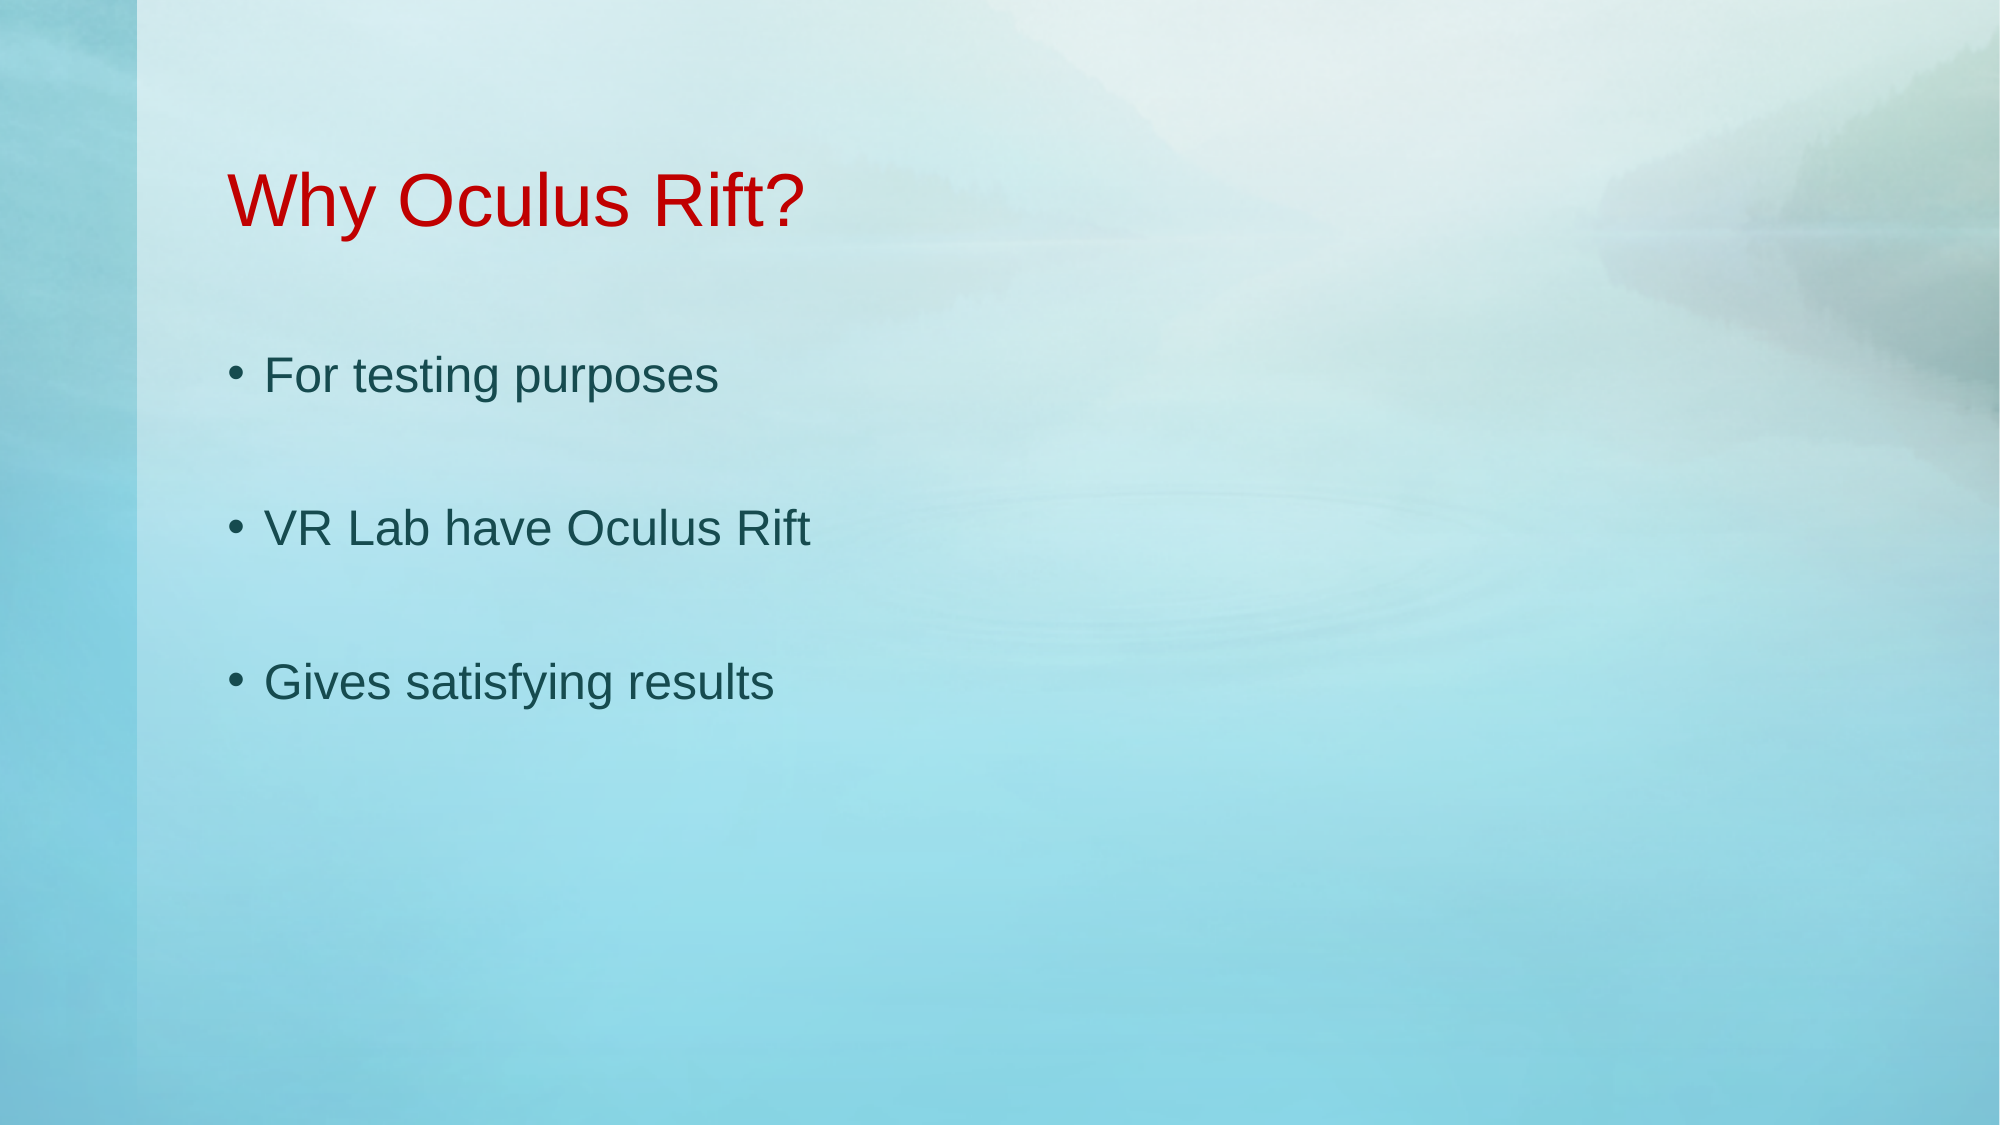

# Why Oculus Rift?
For testing purposes
VR Lab have Oculus Rift
Gives satisfying results